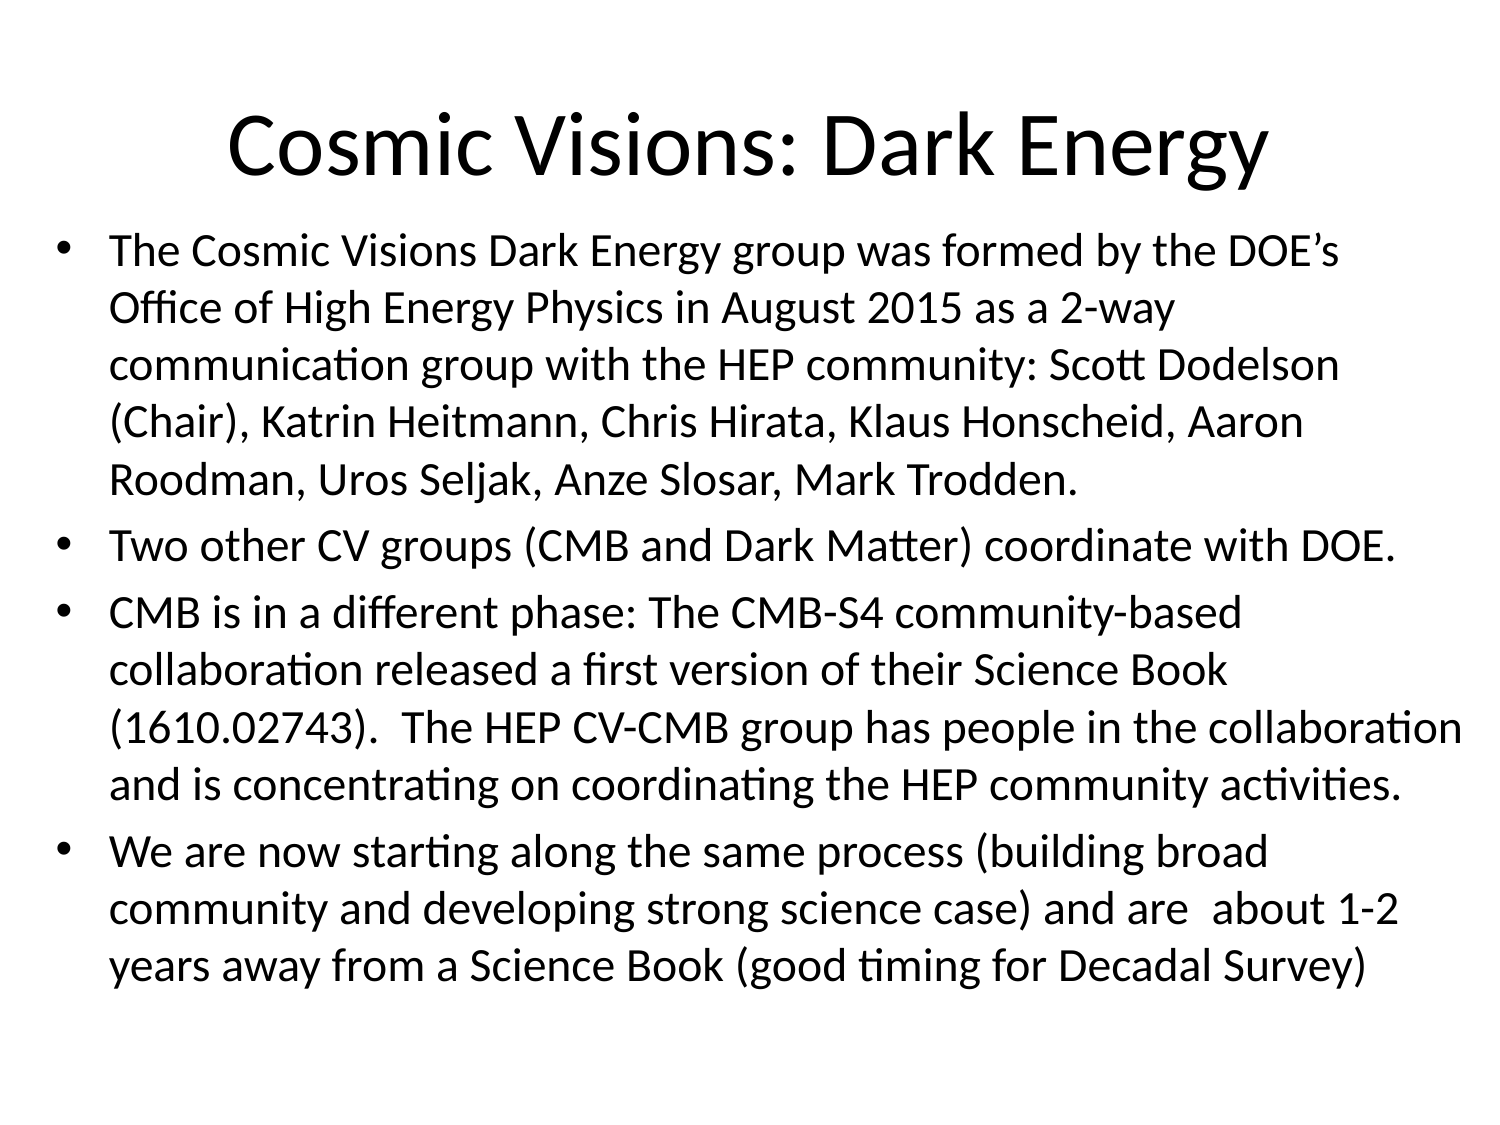

# Cosmic Visions: Dark Energy
The Cosmic Visions Dark Energy group was formed by the DOE’s  Office of High Energy Physics in August 2015 as a 2-way communication group with the HEP community: Scott Dodelson (Chair), Katrin Heitmann, Chris Hirata, Klaus Honscheid, Aaron Roodman, Uros Seljak, Anze Slosar, Mark Trodden.
Two other CV groups (CMB and Dark Matter) coordinate with DOE.
CMB is in a different phase: The CMB-S4 community-based collaboration released a first version of their Science Book (1610.02743).  The HEP CV-CMB group has people in the collaboration and is concentrating on coordinating the HEP community activities.
We are now starting along the same process (building broad community and developing strong science case) and are  about 1-2 years away from a Science Book (good timing for Decadal Survey)